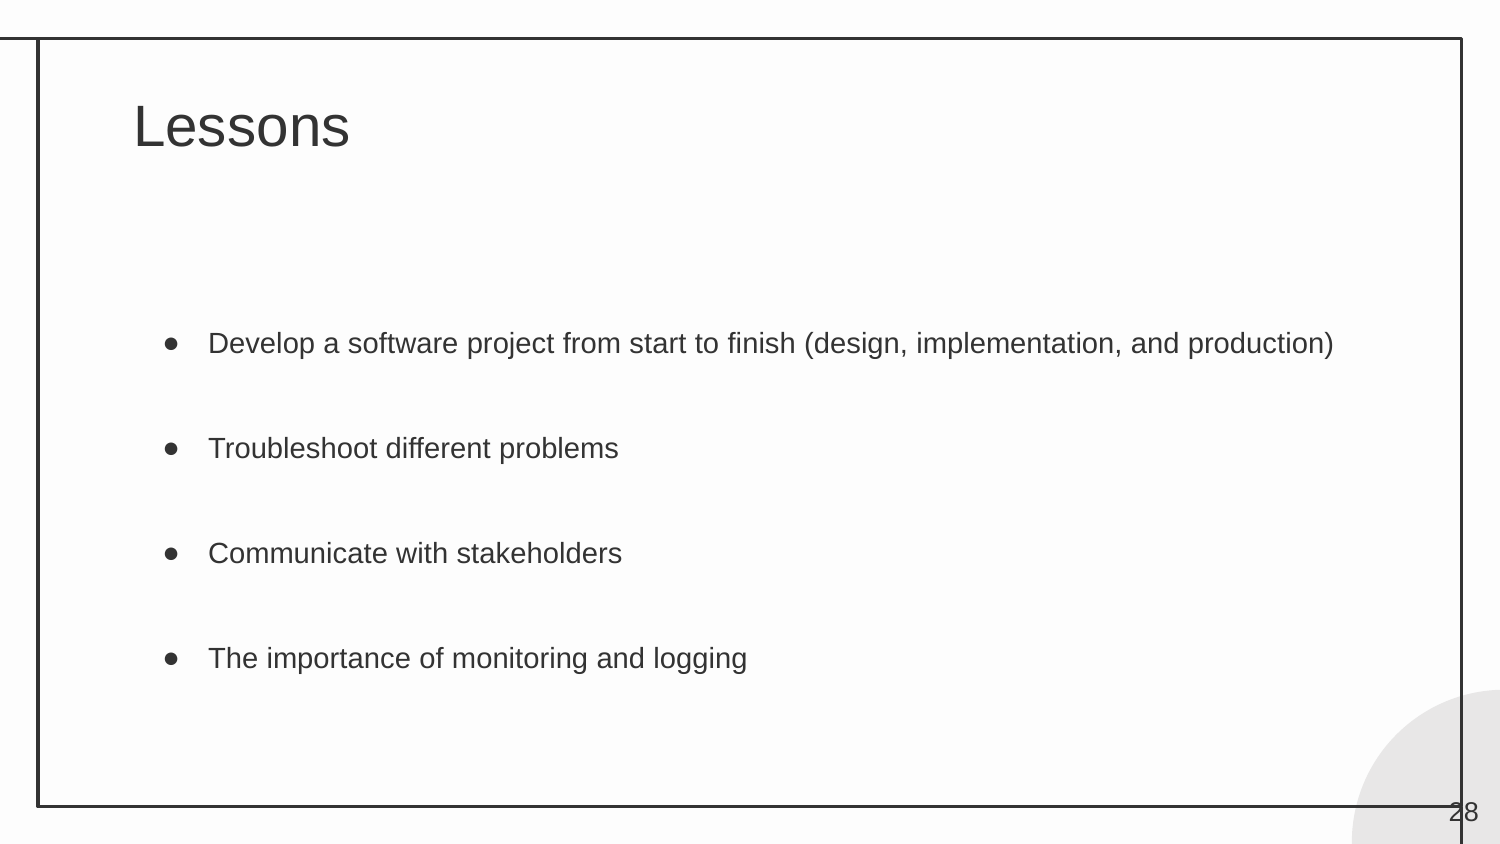

# Lessons
Develop a software project from start to finish (design, implementation, and production)
Troubleshoot different problems
Communicate with stakeholders
The importance of monitoring and logging
28